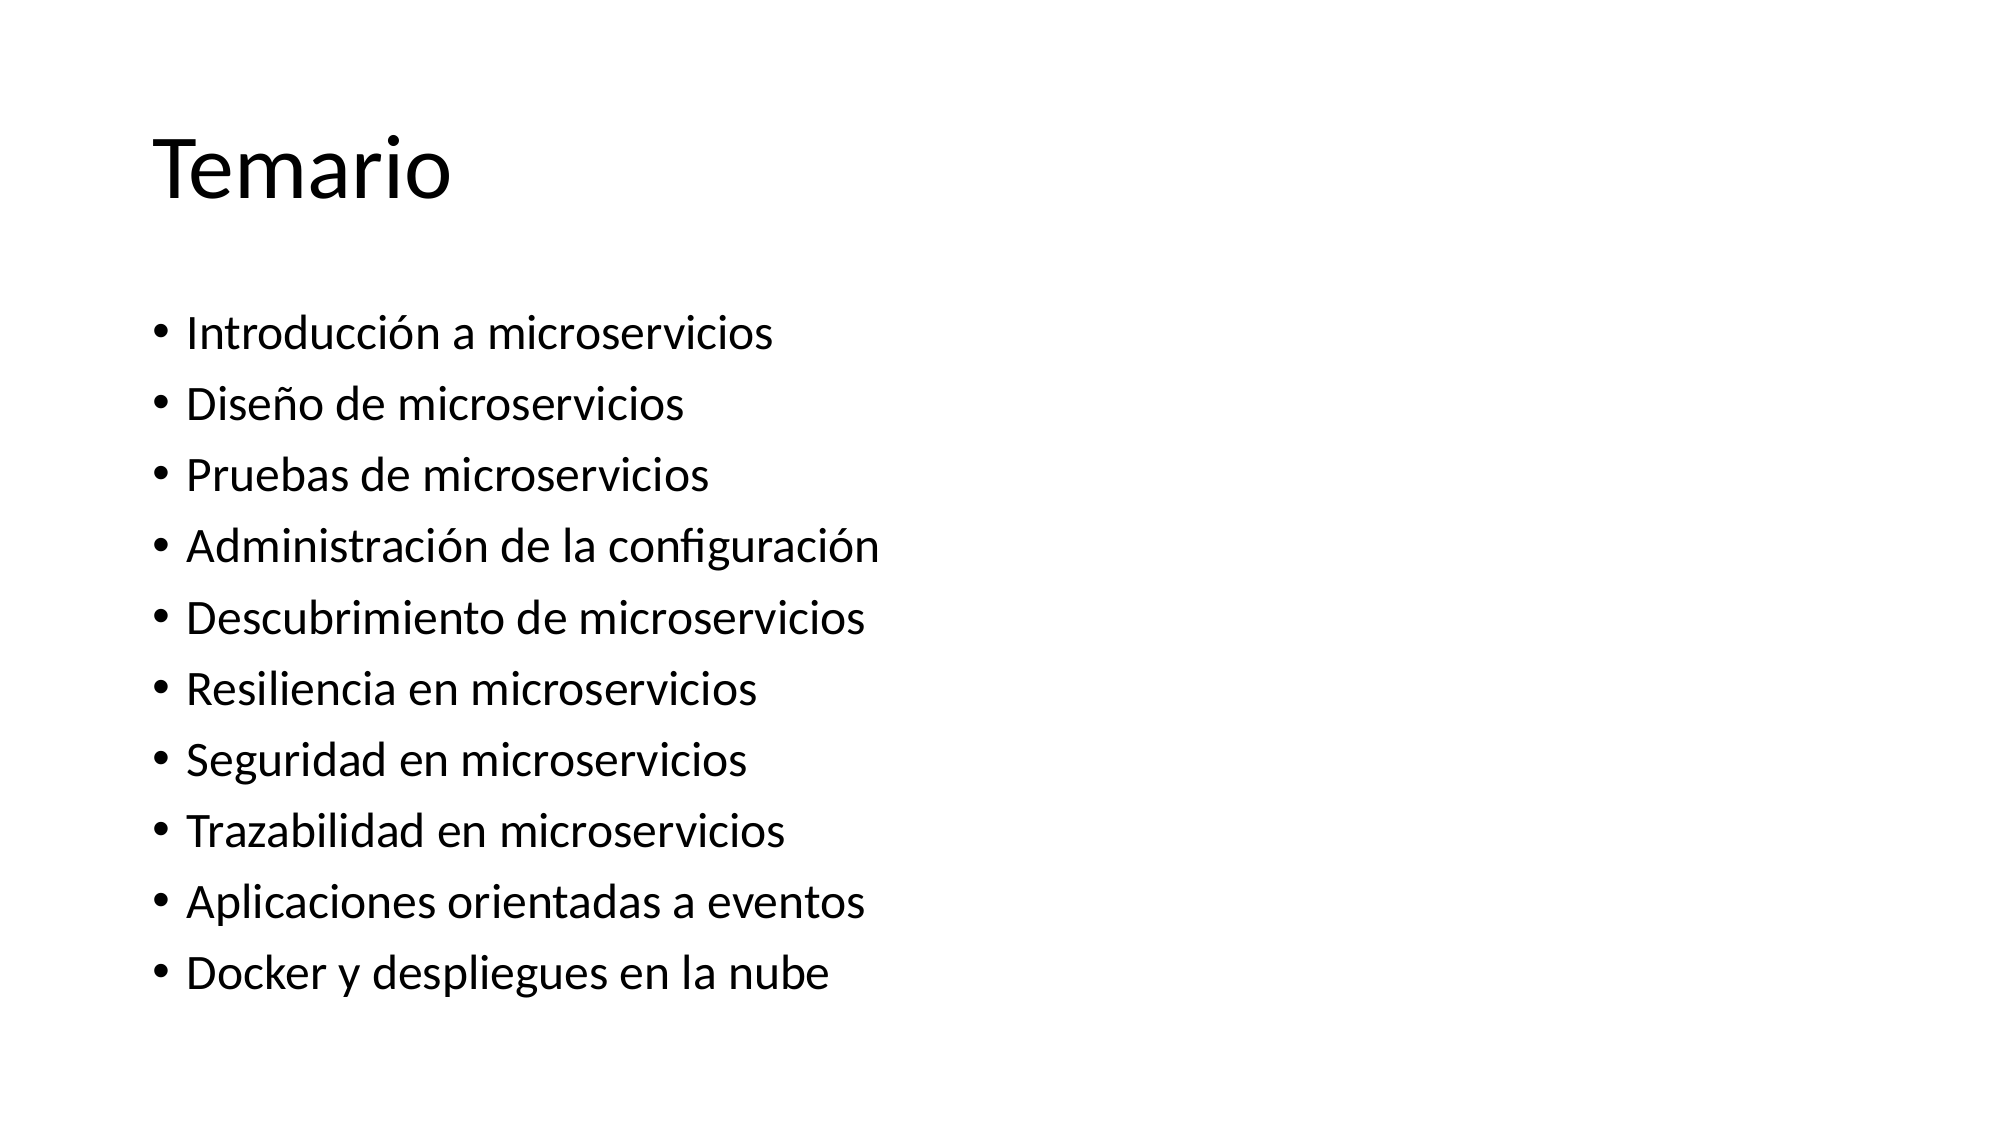

# Temario
Introducción a microservicios
Diseño de microservicios
Pruebas de microservicios
Administración de la configuración
Descubrimiento de microservicios
Resiliencia en microservicios
Seguridad en microservicios
Trazabilidad en microservicios
Aplicaciones orientadas a eventos
Docker y despliegues en la nube